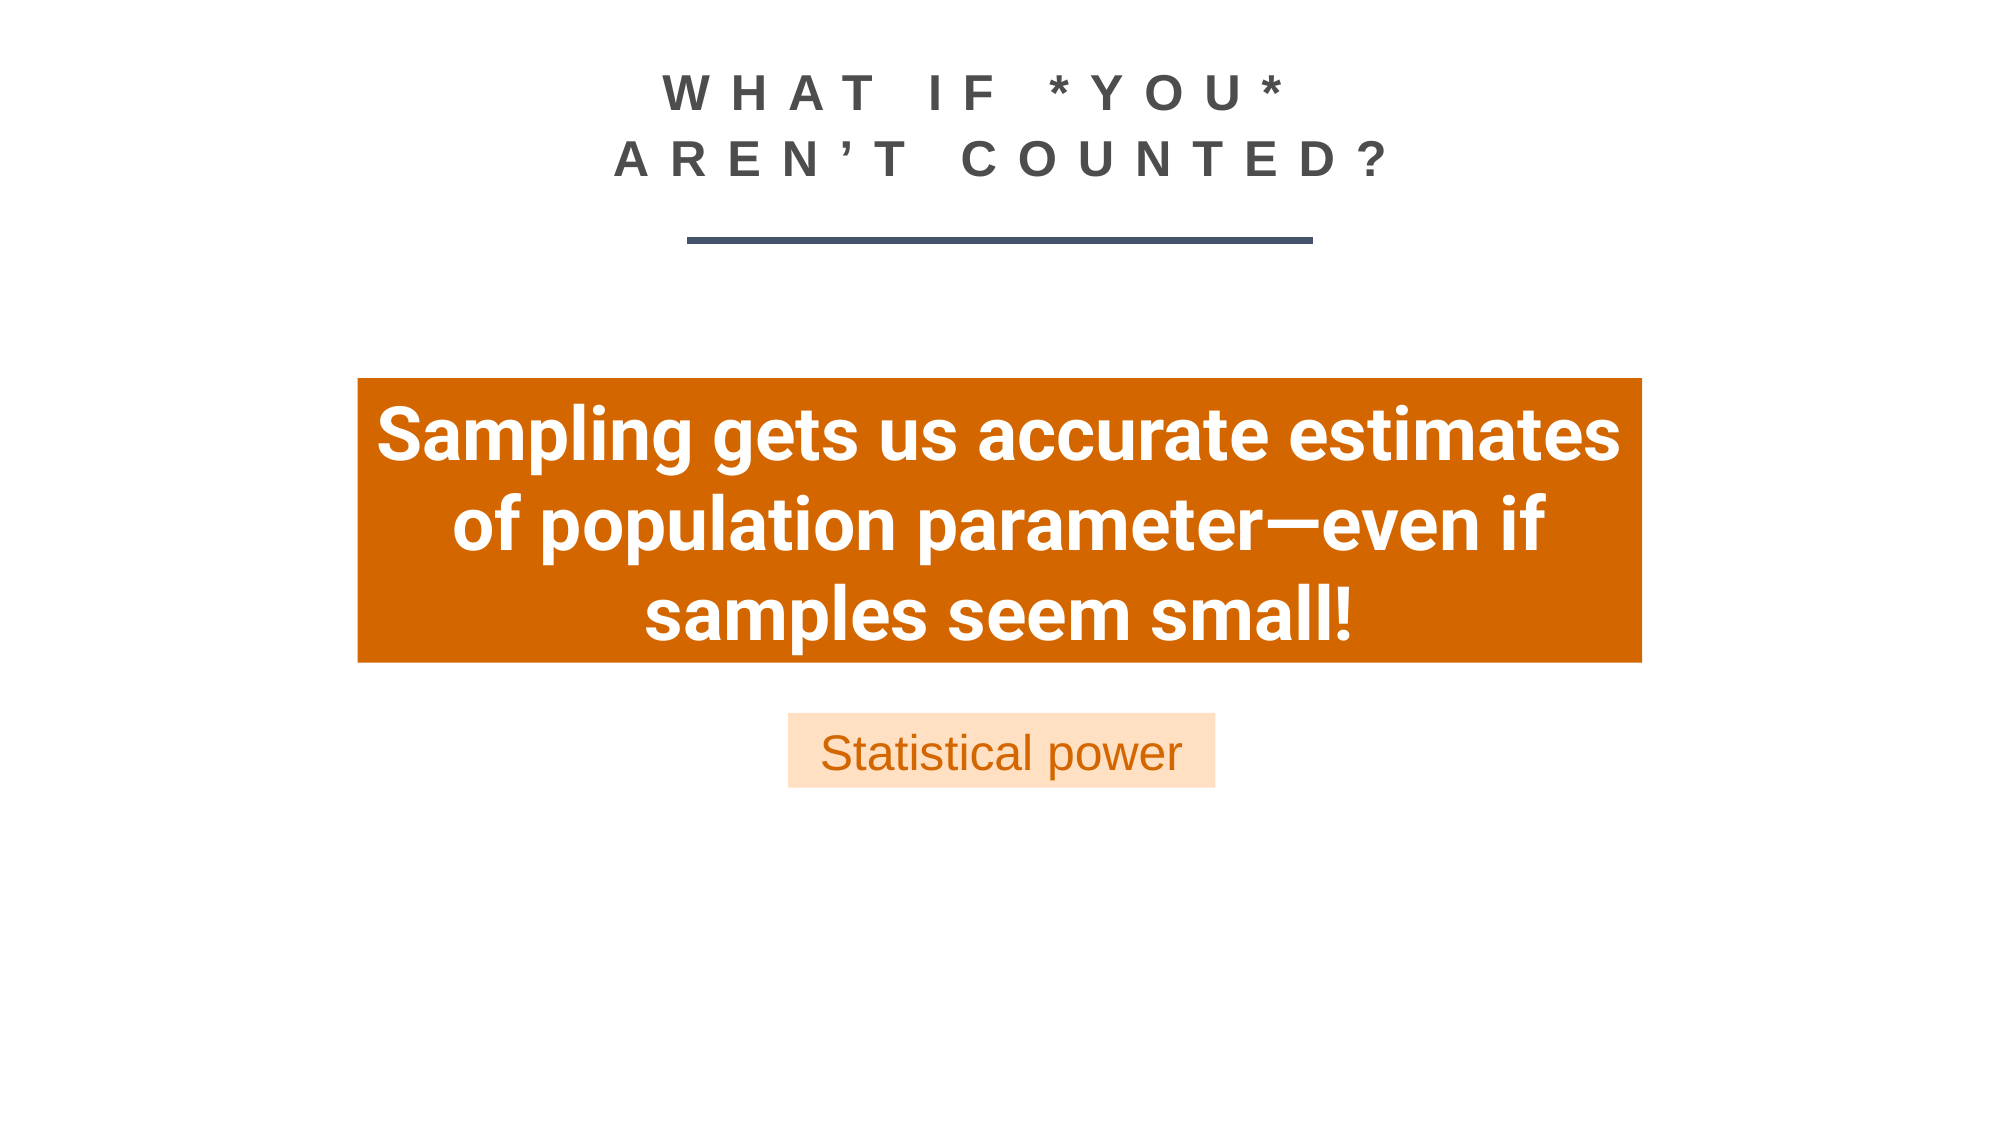

# WHAT IF *YOU* AREN’T COUNTED?
Sampling gets us accurate estimates of population parameter—even if samples seem small!
Statistical power